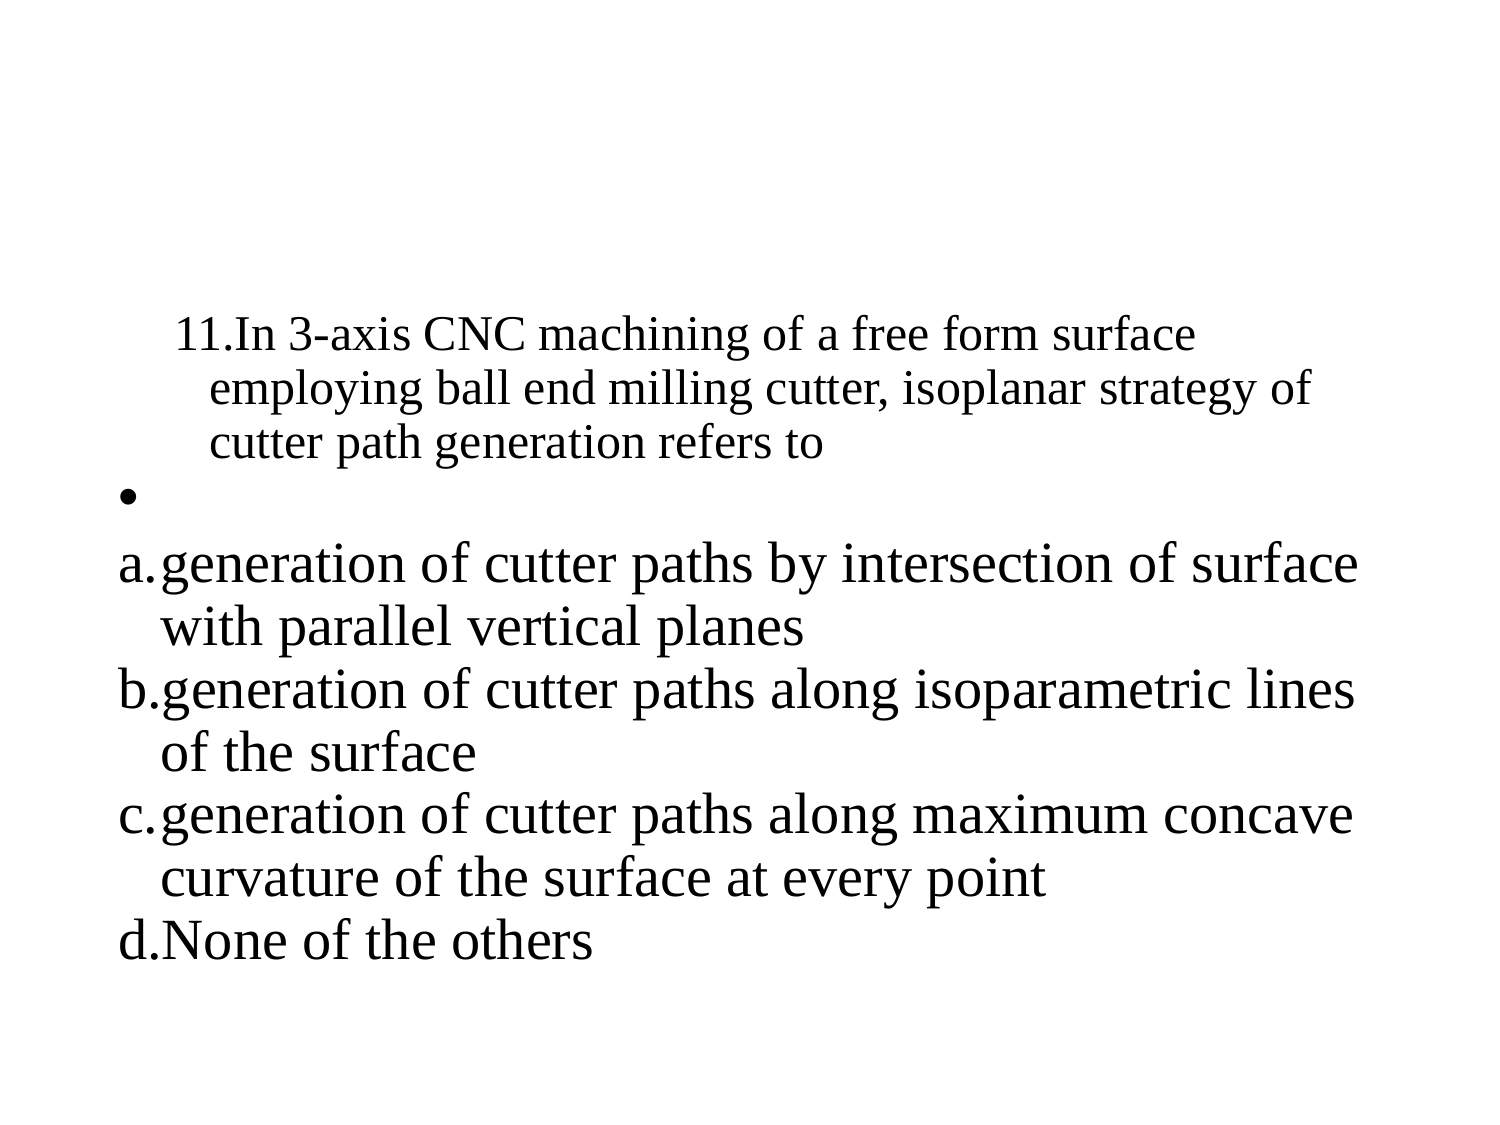

#
In 3-axis CNC machining of a free form surface employing ball end milling cutter, isoplanar strategy of cutter path generation refers to

generation of cutter paths by intersection of surface with parallel vertical planes
generation of cutter paths along isoparametric lines of the surface
generation of cutter paths along maximum concave curvature of the surface at every point
None of the others